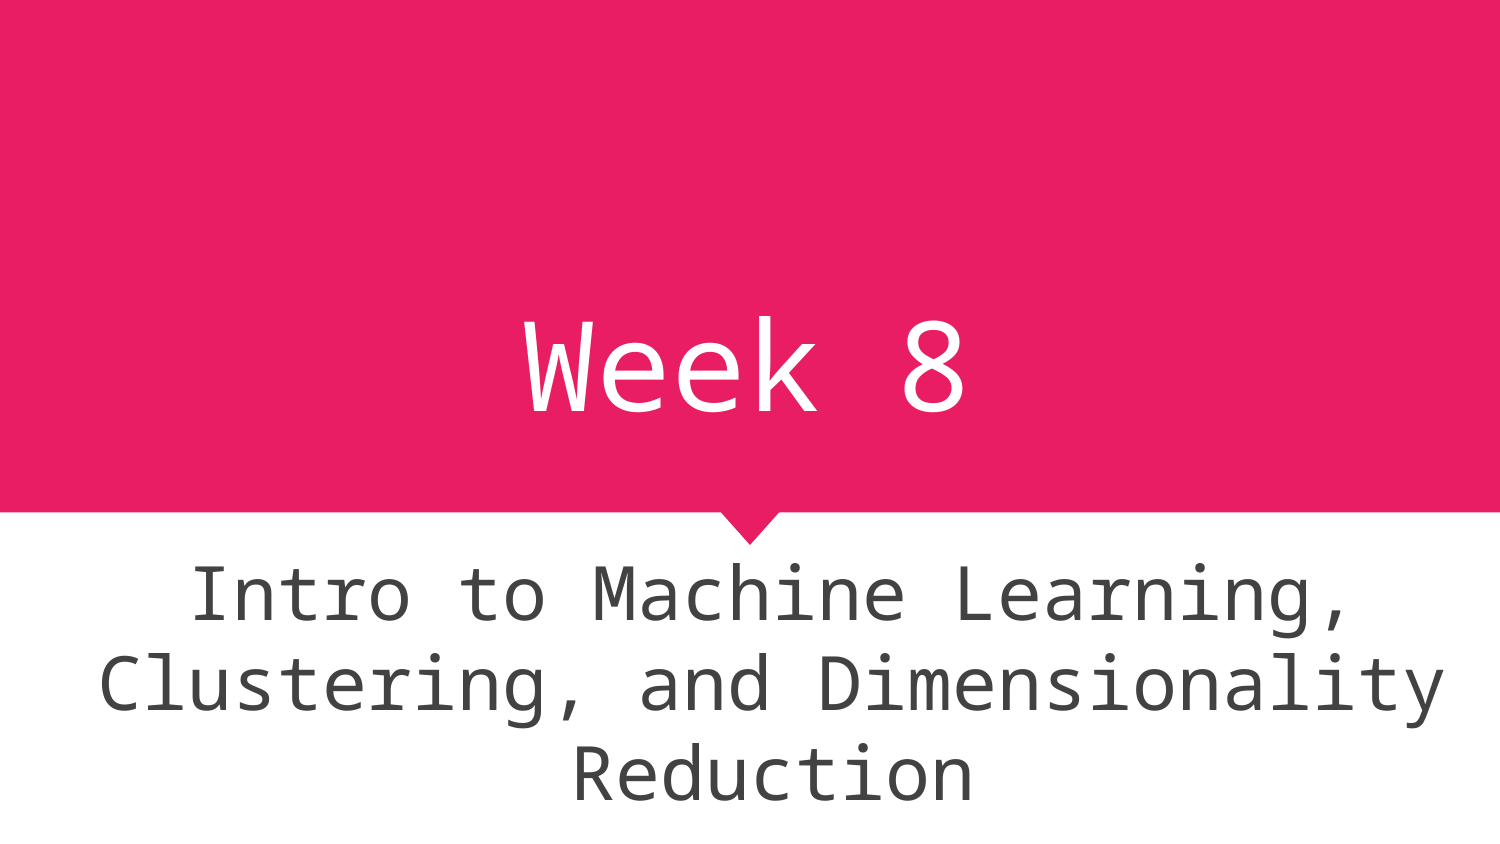

# Week 8
Intro to Machine Learning, Clustering, and Dimensionality Reduction